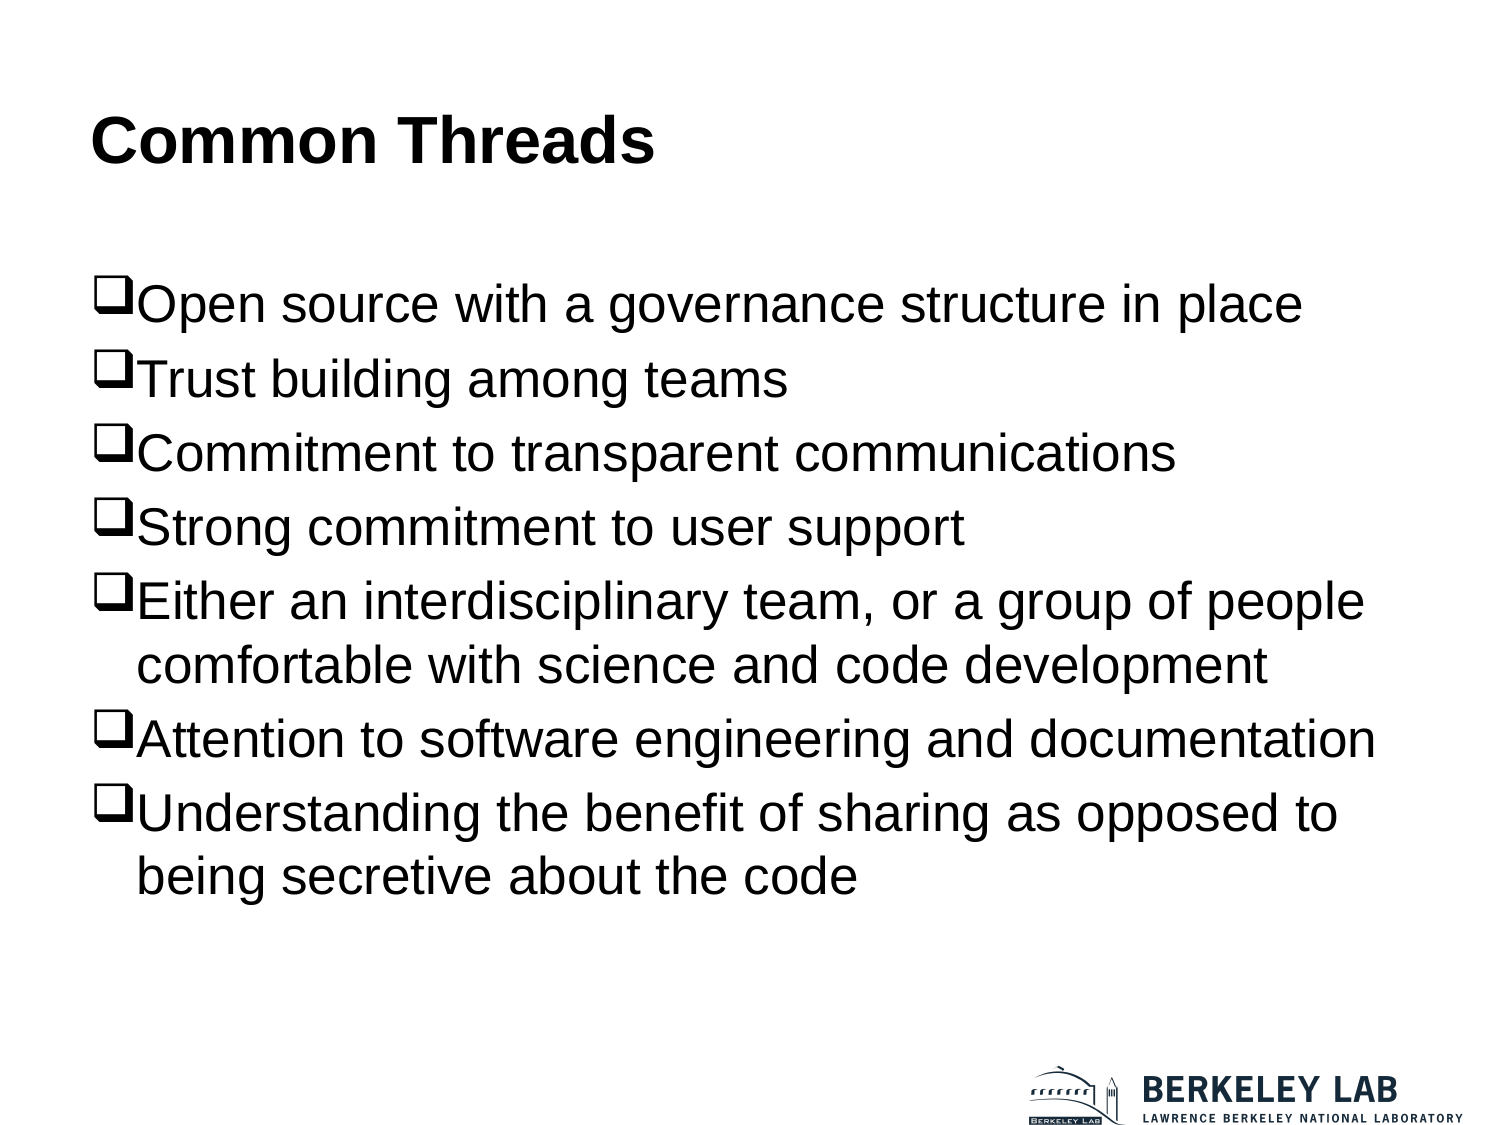

# Common Threads
Open source with a governance structure in place
Trust building among teams
Commitment to transparent communications
Strong commitment to user support
Either an interdisciplinary team, or a group of people comfortable with science and code development
Attention to software engineering and documentation
Understanding the benefit of sharing as opposed to being secretive about the code